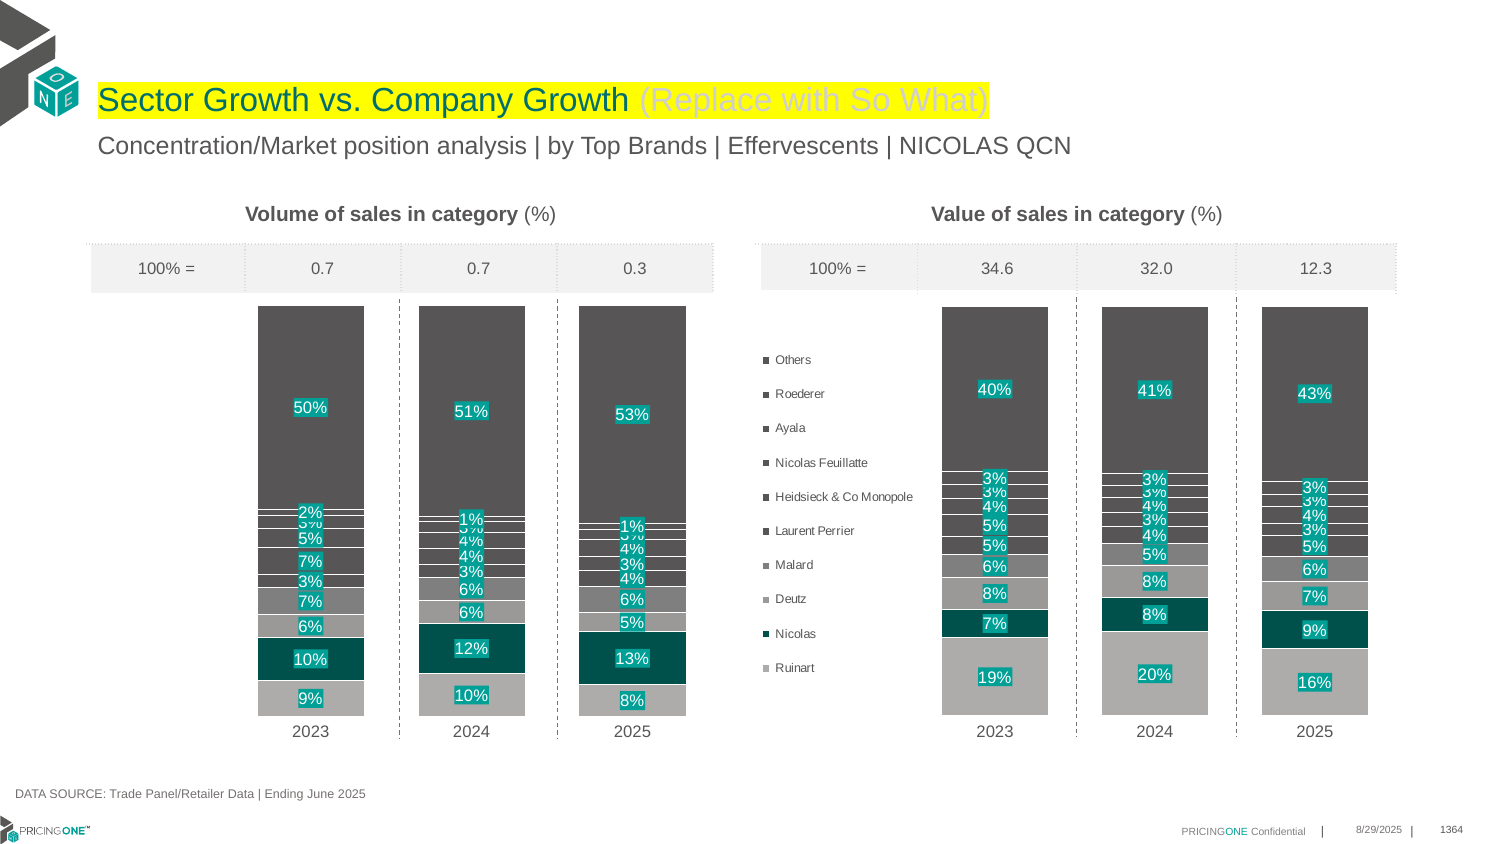

# Sector Growth vs. Company Growth (Replace with So What)
Concentration/Market position analysis | by Top Brands | Effervescents | NICOLAS QCN
| Volume of sales in category (%) |  |  |  |
| --- | --- | --- | --- |
| 100% = | 0.7 | 0.7 | 0.3 |
| Value of sales in category (%) |  |  |  |
| --- | --- | --- | --- |
| 100% = | 34.6 | 32.0 | 12.3 |

### Chart

| Category | Ruinart | Nicolas | Deutz | Malard | Laurent Perrier | Heidsieck & Co Monopole | Nicolas Feuillatte | Ayala | Roederer | Others |
|---|---|---|---|---|---|---|---|---|---|---|
| 2023 | 0.08726525485092192 | 0.10495273426509083 | 0.05547473093401999 | 0.06558262402504837 | 0.03209456080671121 | 0.06535993033821437 | 0.04538017279429904 | 0.03199721566216701 | 0.015089830899482471 | 0.49680294542404474 |
| 2024 | 0.10388625156610995 | 0.12202295428683088 | 0.05542879803216129 | 0.05730381958413315 | 0.030804951781054954 | 0.03828635961332889 | 0.03922889918274923 | 0.027046287888366532 | 0.013092104506948355 | 0.5128995735583167 |
| 2025 | 0.07640007478571018 | 0.12963455675084853 | 0.04634916297532071 | 0.06462492089972963 | 0.03713398147615486 | 0.033833342921244895 | 0.042135275844215614 | 0.025013662773974574 | 0.014194903066214118 | 0.5306801185065869 |

### Chart

| Category | Ruinart | Nicolas | Deutz | Malard | Laurent Perrier | Heidsieck & Co Monopole | Nicolas Feuillatte | Ayala | Roederer | Others |
|---|---|---|---|---|---|---|---|---|---|---|
| 2023 | 0.1897773803322383 | 0.07048413634052052 | 0.07603024745802277 | 0.05636183828338213 | 0.04557895375178768 | 0.05267825693551491 | 0.0394841743212477 | 0.033274730092592616 | 0.03173879411017776 | 0.40459148837451564 |
| 2024 | 0.20465195593857918 | 0.0849124580631879 | 0.07780651800271485 | 0.052217769630282206 | 0.04311243340547014 | 0.03335214414998149 | 0.03613525656023711 | 0.030160843588012645 | 0.028989899188976317 | 0.40866072147255816 |
| 2025 | 0.16295201634725173 | 0.09381828421280808 | 0.07074930495353844 | 0.0615527543969394 | 0.051533434295777183 | 0.029465230739464943 | 0.041014703504115554 | 0.030113739909387864 | 0.031399113747563816 | 0.427401417893153 |
DATA SOURCE: Trade Panel/Retailer Data | Ending June 2025

8/29/2025
1364